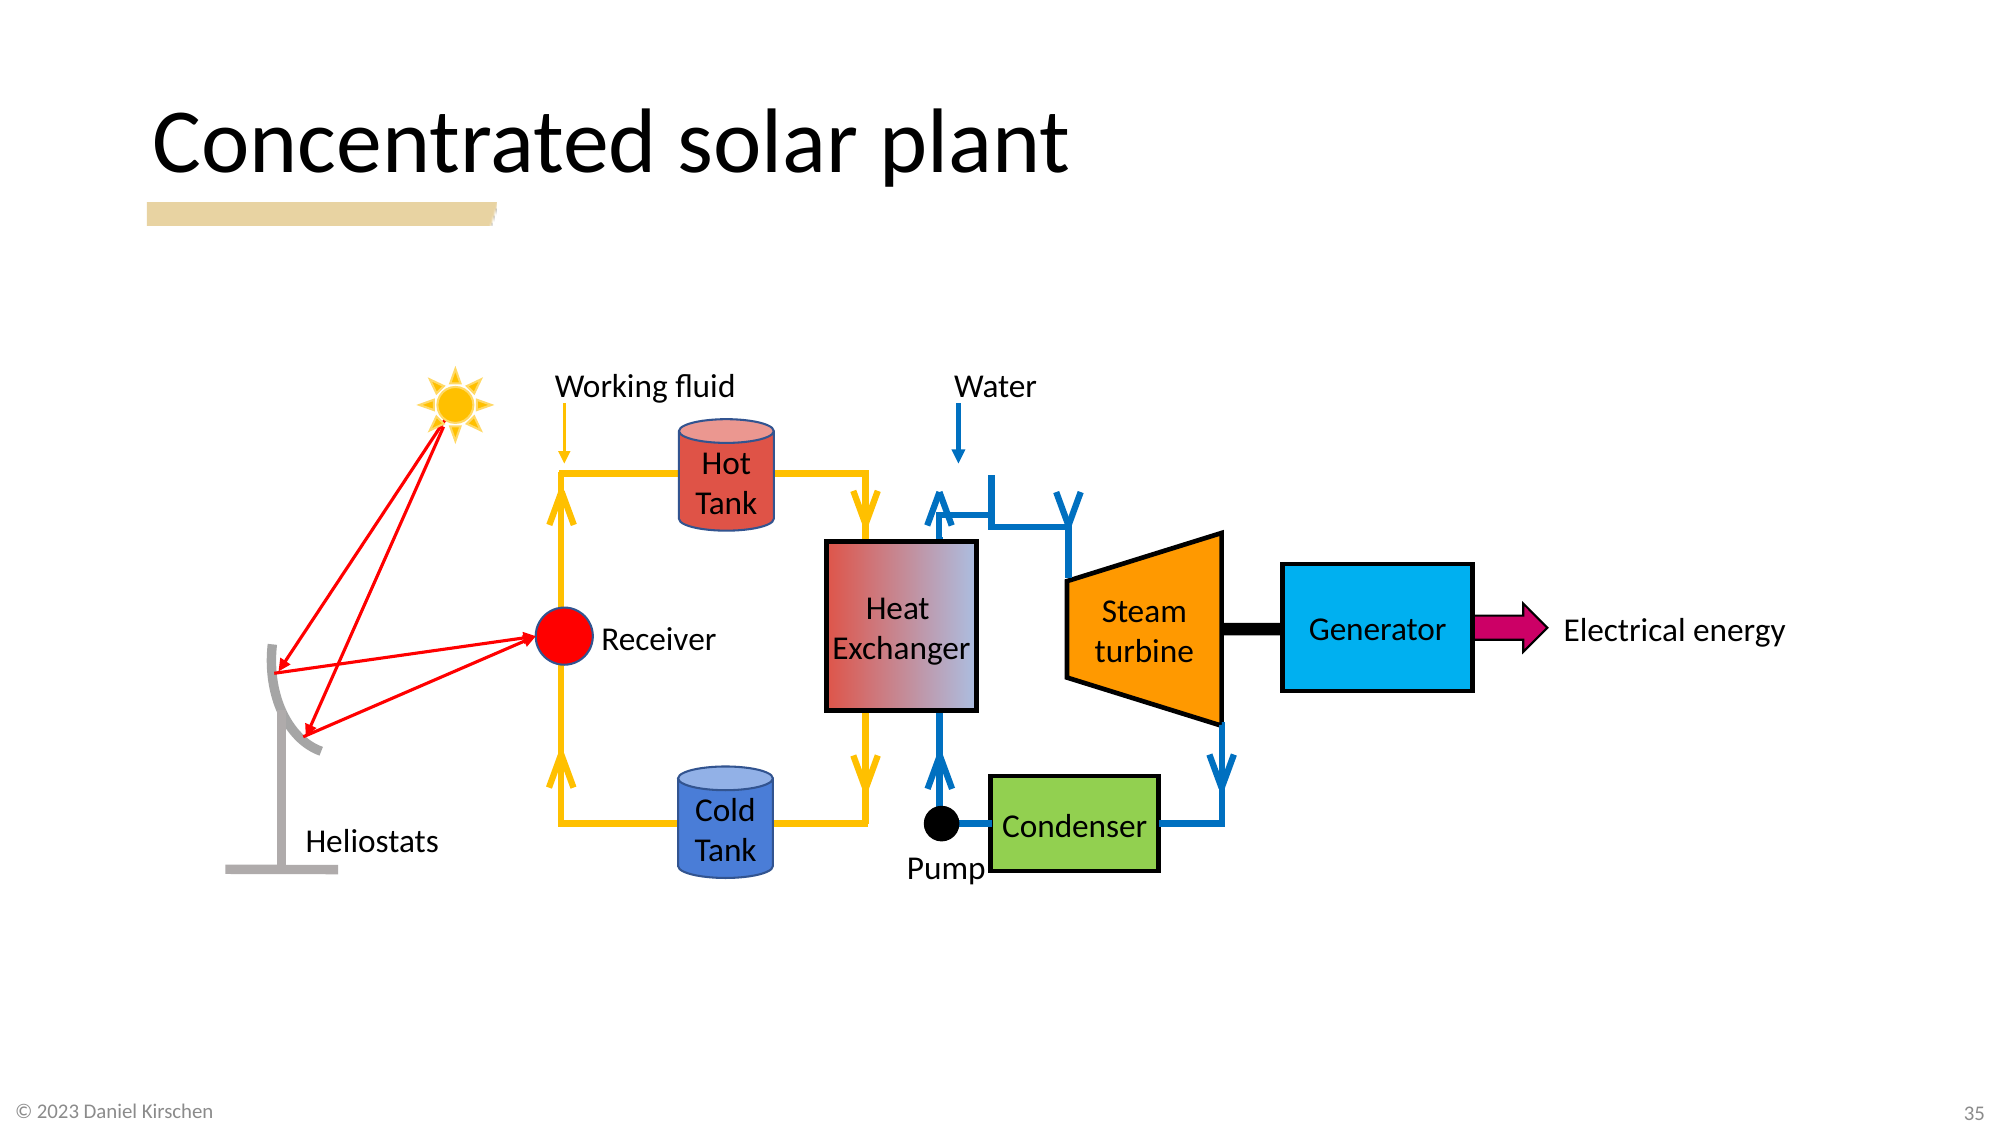

# Concentrated solar plant
Water
Working fluid

Hot Tank

Heat
Exchanger

Steam
turbine
Generator
Electrical energy

Receiver

Cold Tank
Condenser

Pump
Heliostats
35
© 2023 Daniel Kirschen